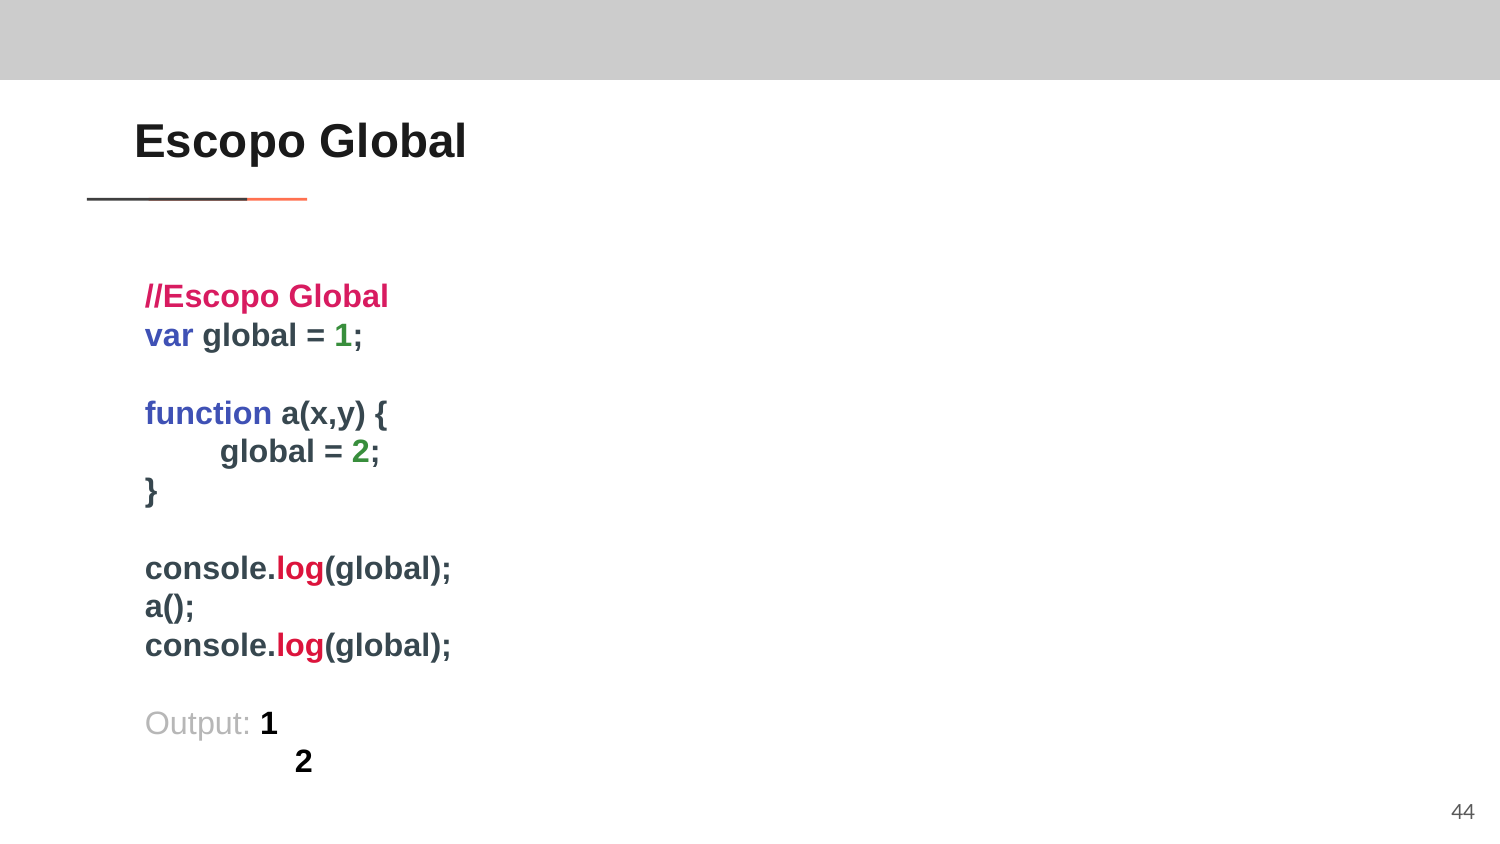

# Escopo Global

//Escopo Global
var global = 1;

function a(x,y) {
global = 2;
}

console.log(global);
a();
console.log(global);

Output: 1
2
44